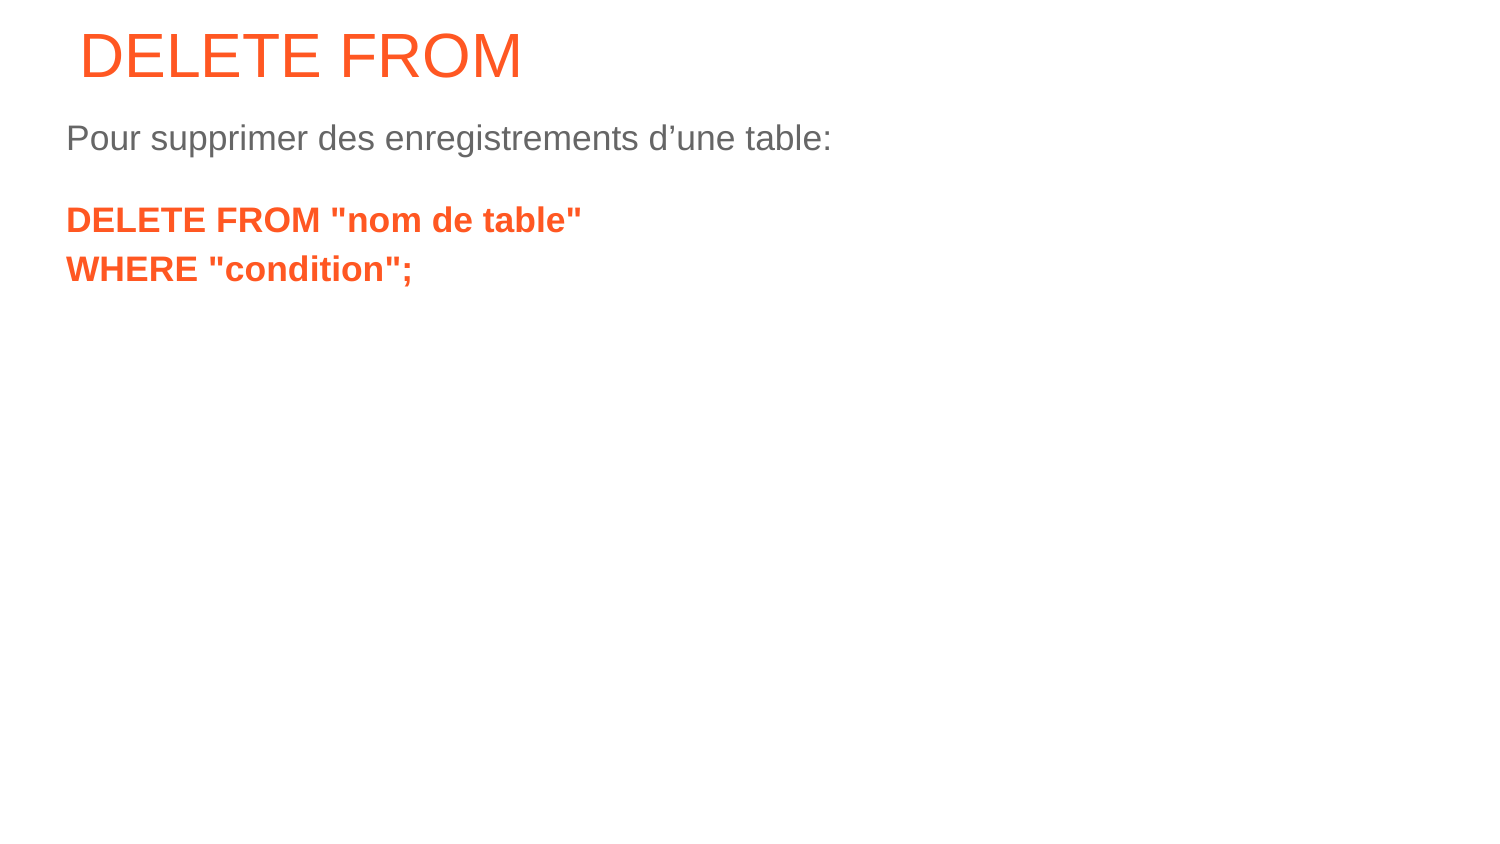

# DELETE FROM
Pour supprimer des enregistrements d’une table:
DELETE FROM "nom de table"
WHERE "condition";